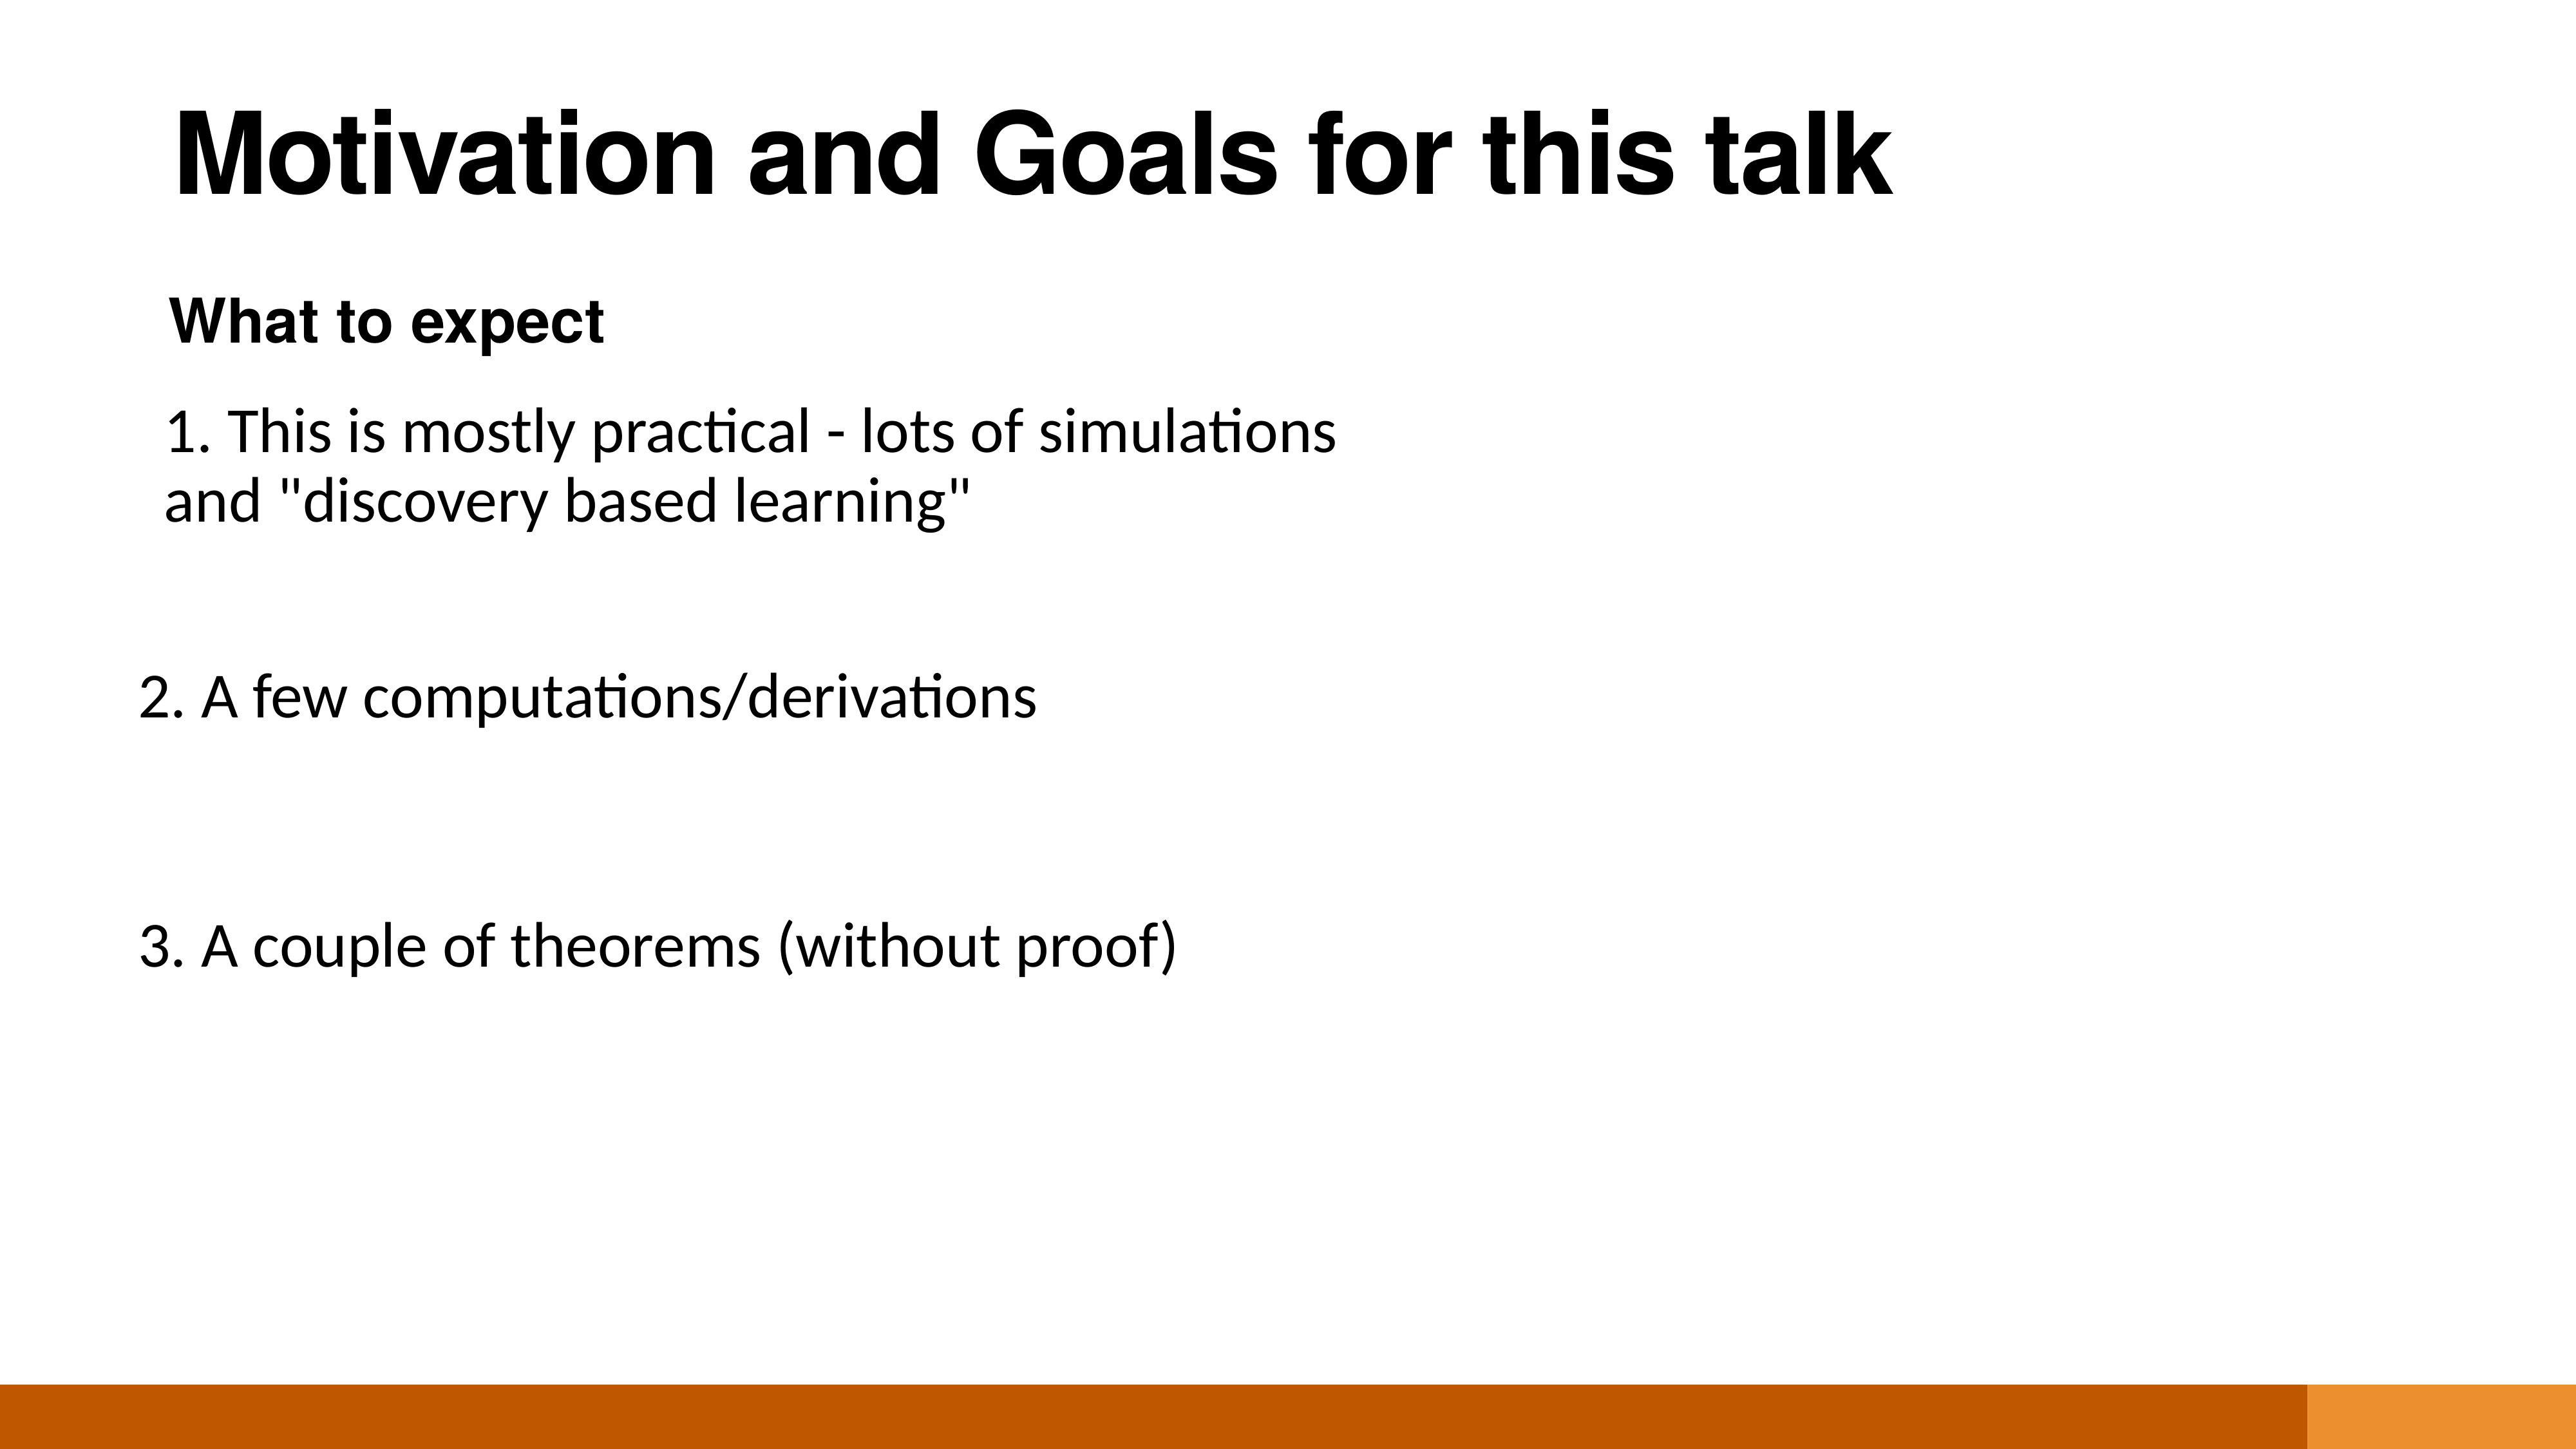

Motivation and Goals for this talk

What to expect
1. This is mostly practical - lots of simulations and "discovery based learning"
2. A few computations/derivations
​
3. A couple of theorems (without proof)

6